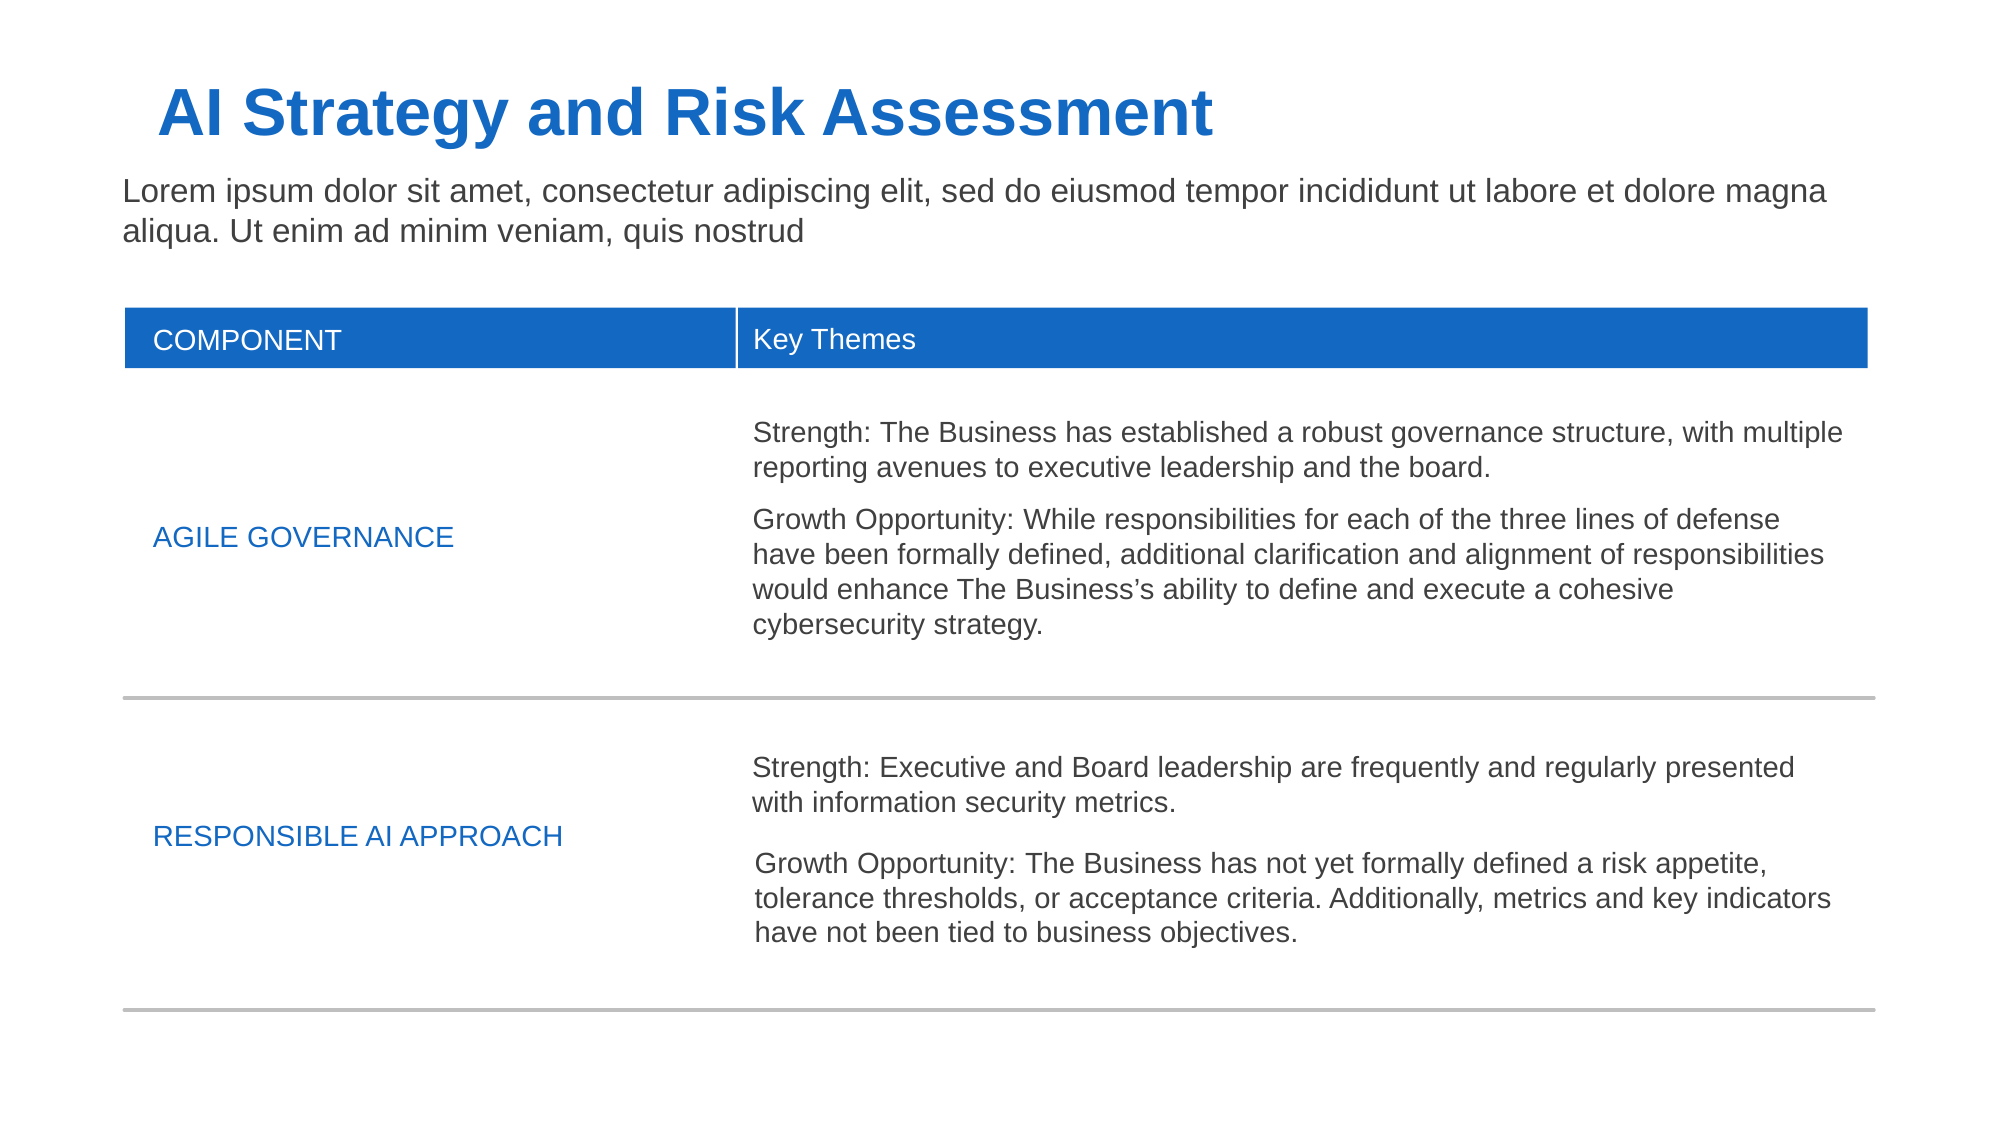

AI Strategy and Risk Assessment
Lorem ipsum dolor sit amet, consectetur adipiscing elit, sed do eiusmod tempor incididunt ut labore et dolore magna aliqua. Ut enim ad minim veniam, quis nostrud

Key Themes
COMPONENT
Strength: The Business has established a robust governance structure, with multiple reporting avenues to executive leadership and the board.
Growth Opportunity: While responsibilities for each of the three lines of defense have been formally defined, additional clarification and alignment of responsibilities would enhance The Business’s ability to define and execute a cohesive cybersecurity strategy.
AGILE GOVERNANCE
Strength: Executive and Board leadership are frequently and regularly presented with information security metrics.
RESPONSIBLE AI APPROACH
Growth Opportunity: The Business has not yet formally defined a risk appetite, tolerance thresholds, or acceptance criteria. Additionally, metrics and key indicators have not been tied to business objectives.